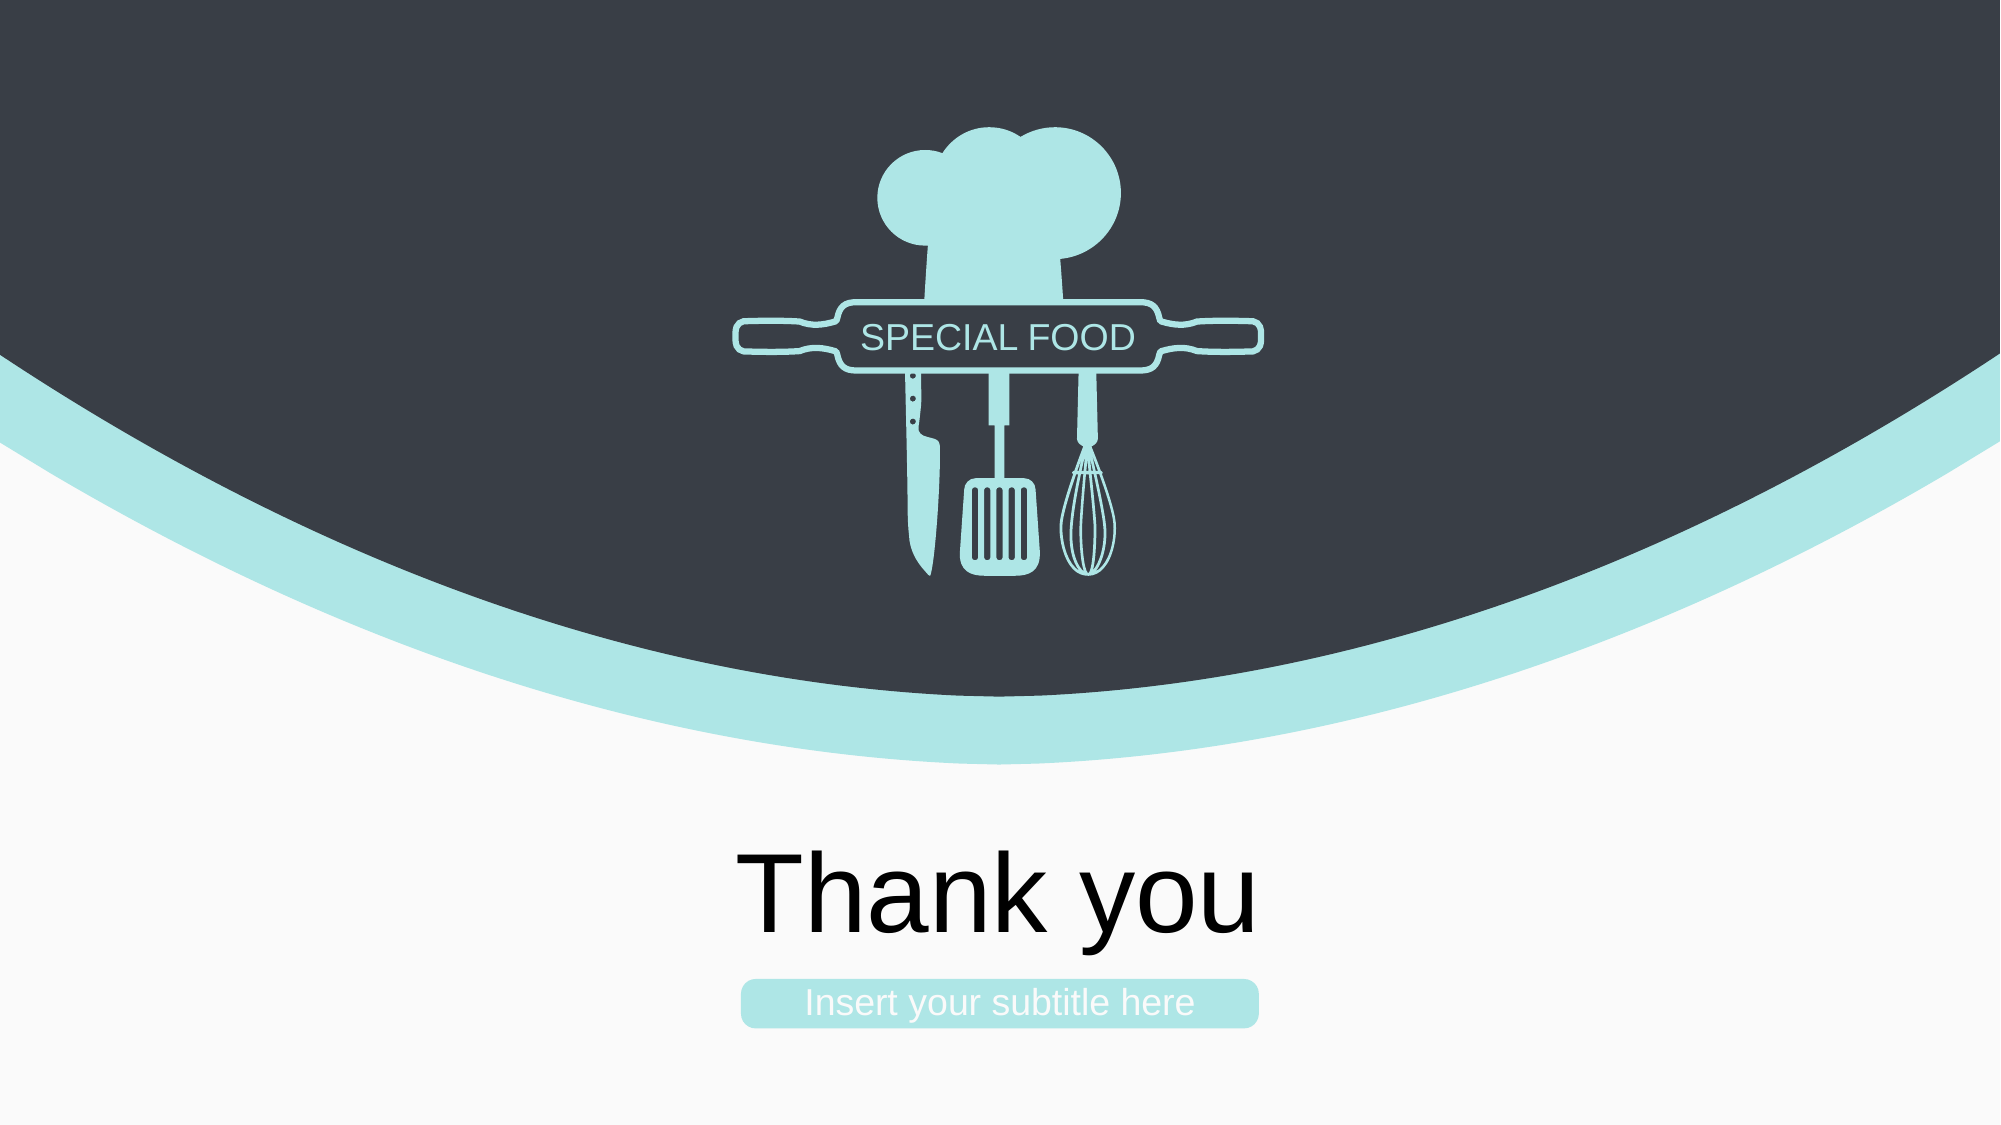

SPECIAL FOOD
Thank you
Insert your subtitle here